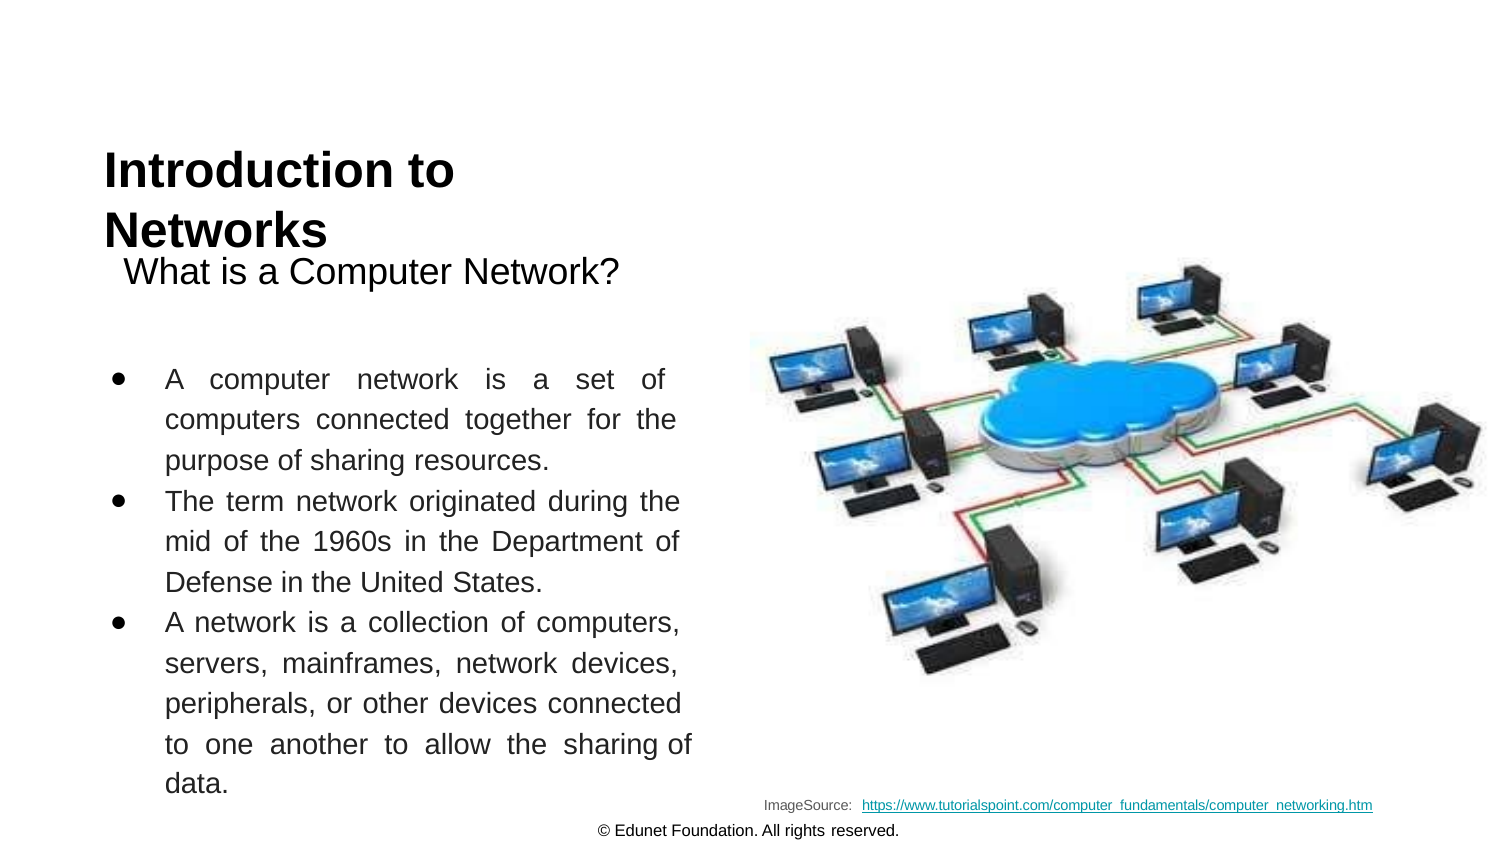

# Introduction to Networks

What is a Computer Network?

A computer network is a set of  computers connected together for the  purpose of sharing resources.
The term network originated during the  mid of the 1960s in the Department of  Defense in the United States.
A network is a collection of computers,  servers, mainframes, network devices,  peripherals, or other devices connected  to  one  another  to  allow  the  sharing of
data.
ImageSource:  https://www.tutorialspoint.com/computer_fundamentals/computer_networking.htm
© Edunet Foundation. All rights reserved.